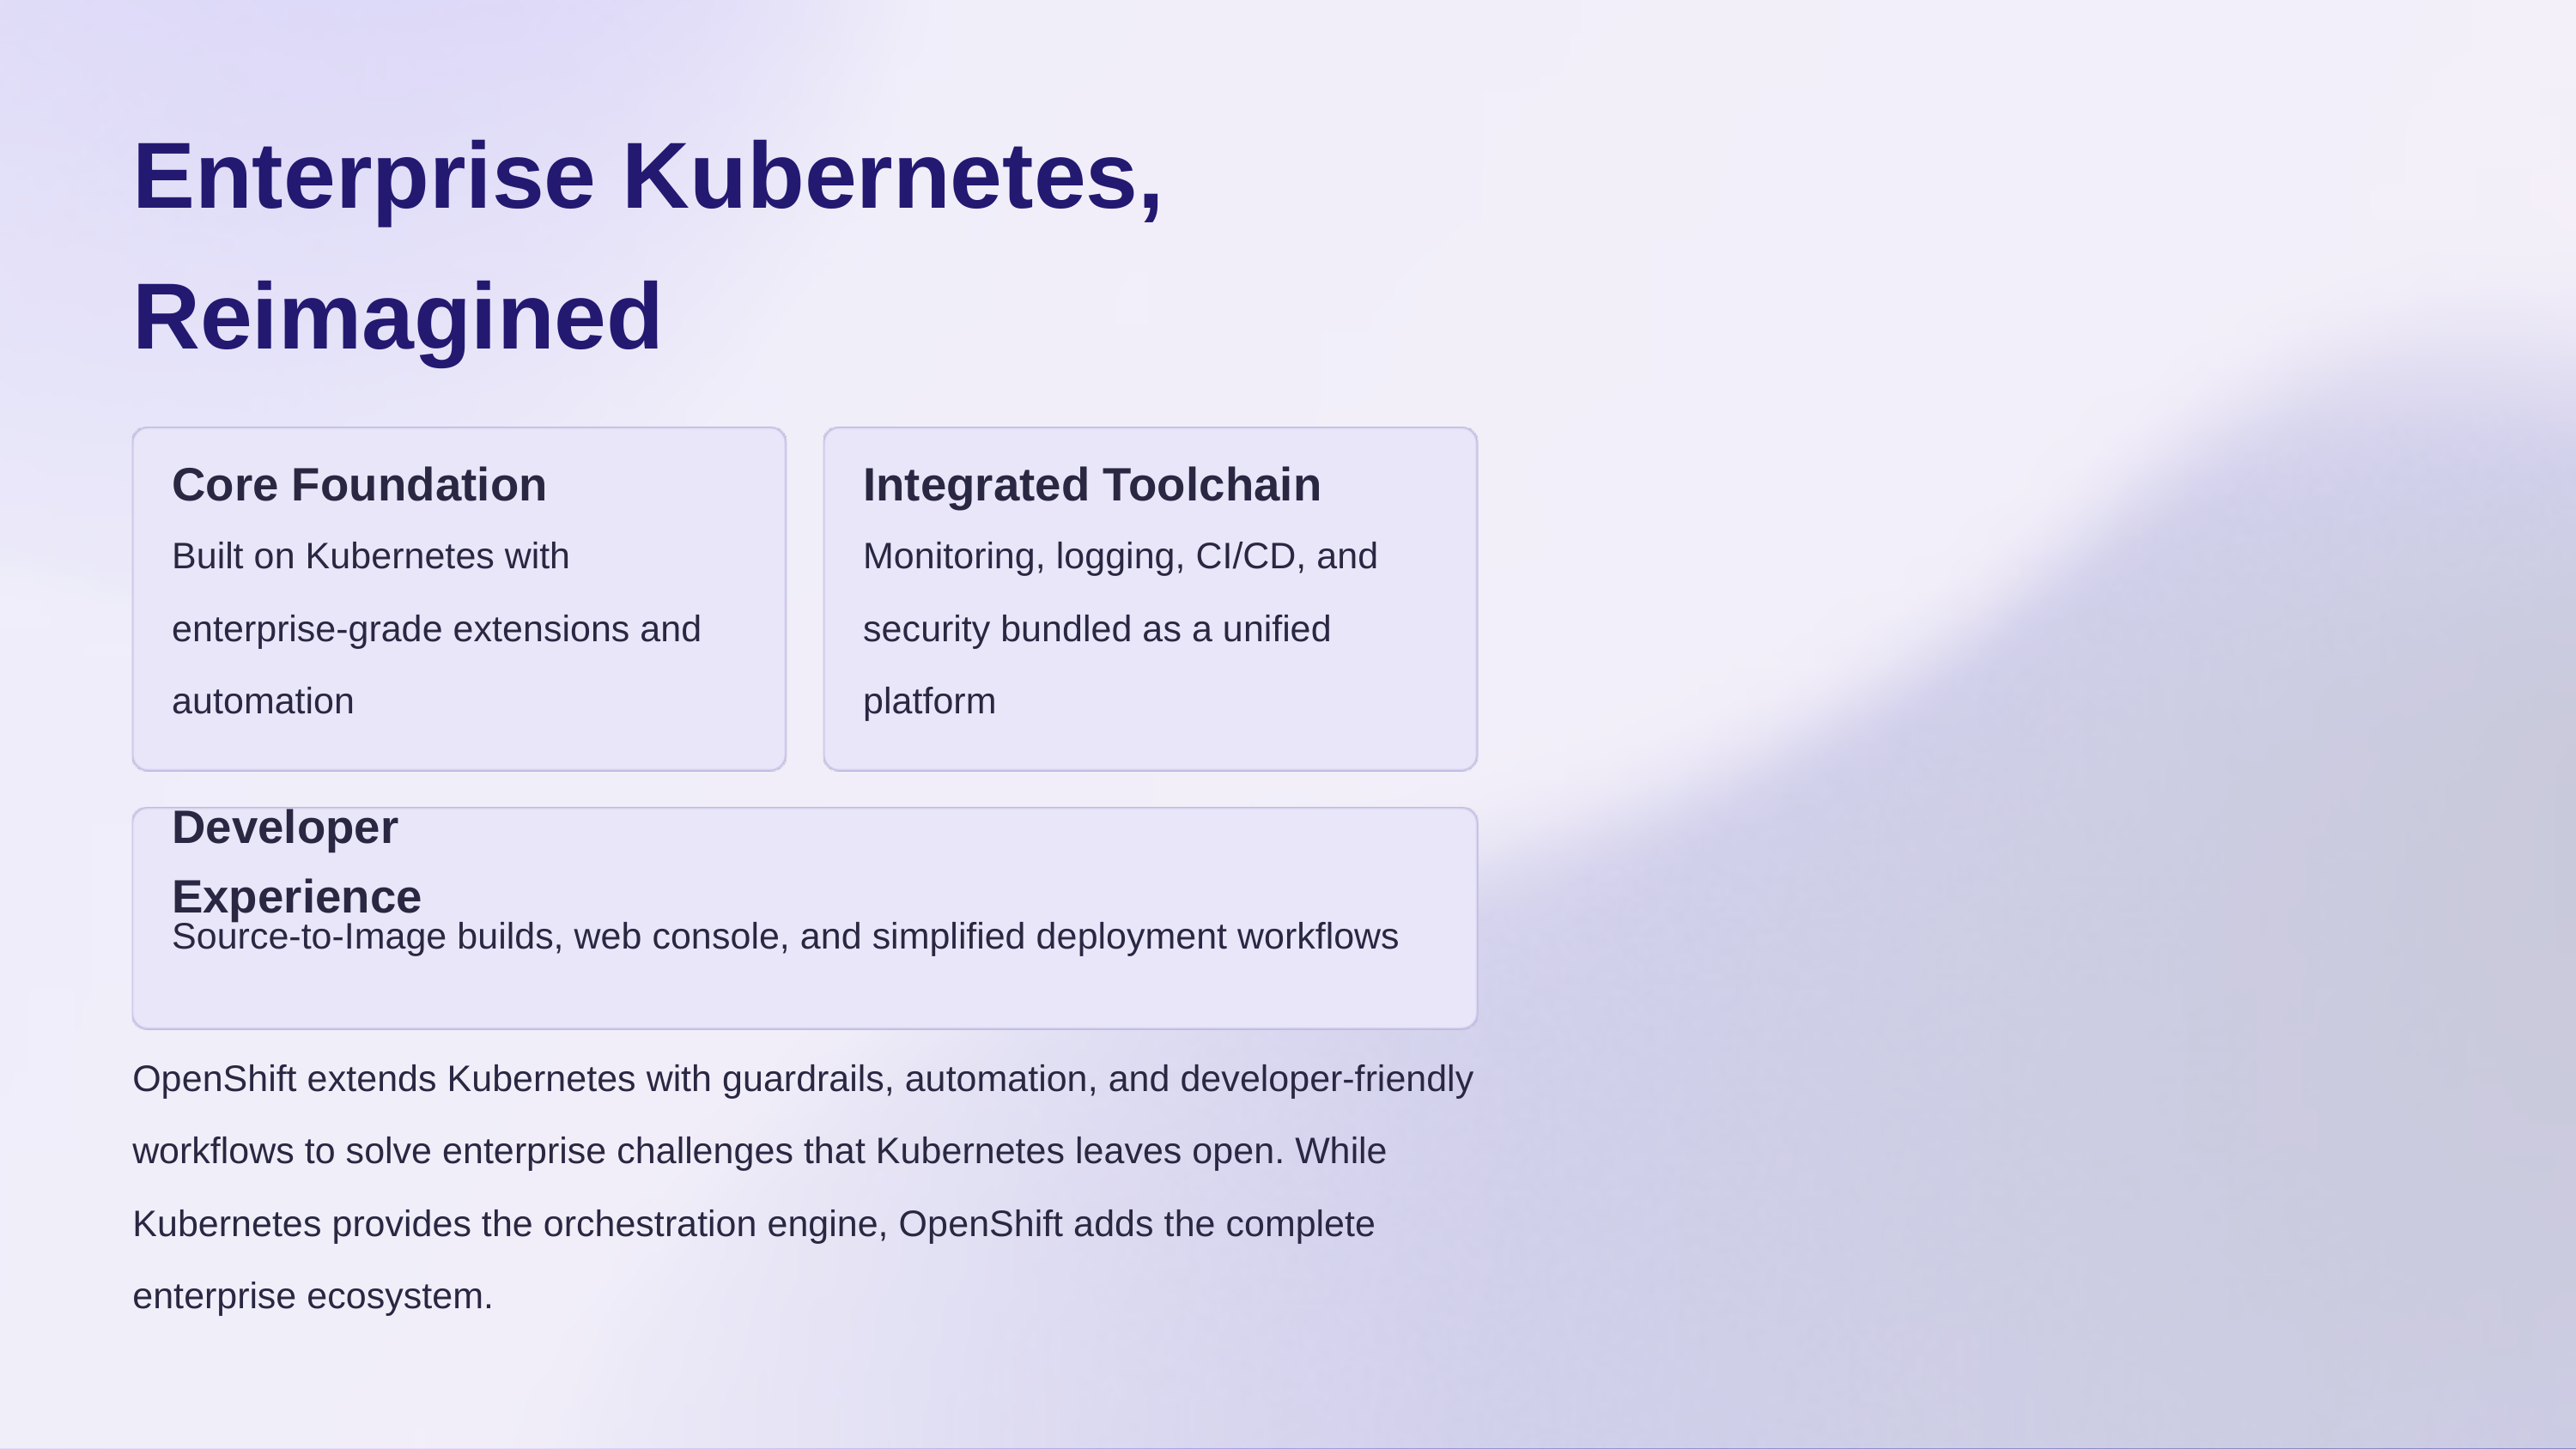

Enterprise Kubernetes, Reimagined

Core Foundation
Integrated Toolchain
Built on Kubernetes with enterprise-grade extensions and automation
Monitoring, logging, CI/CD, and security bundled as a unified platform
Developer Experience

Source-to-Image builds, web console, and simplified deployment workflows
OpenShift extends Kubernetes with guardrails, automation, and developer-friendly workflows to solve enterprise challenges that Kubernetes leaves open. While Kubernetes provides the orchestration engine, OpenShift adds the complete enterprise ecosystem.